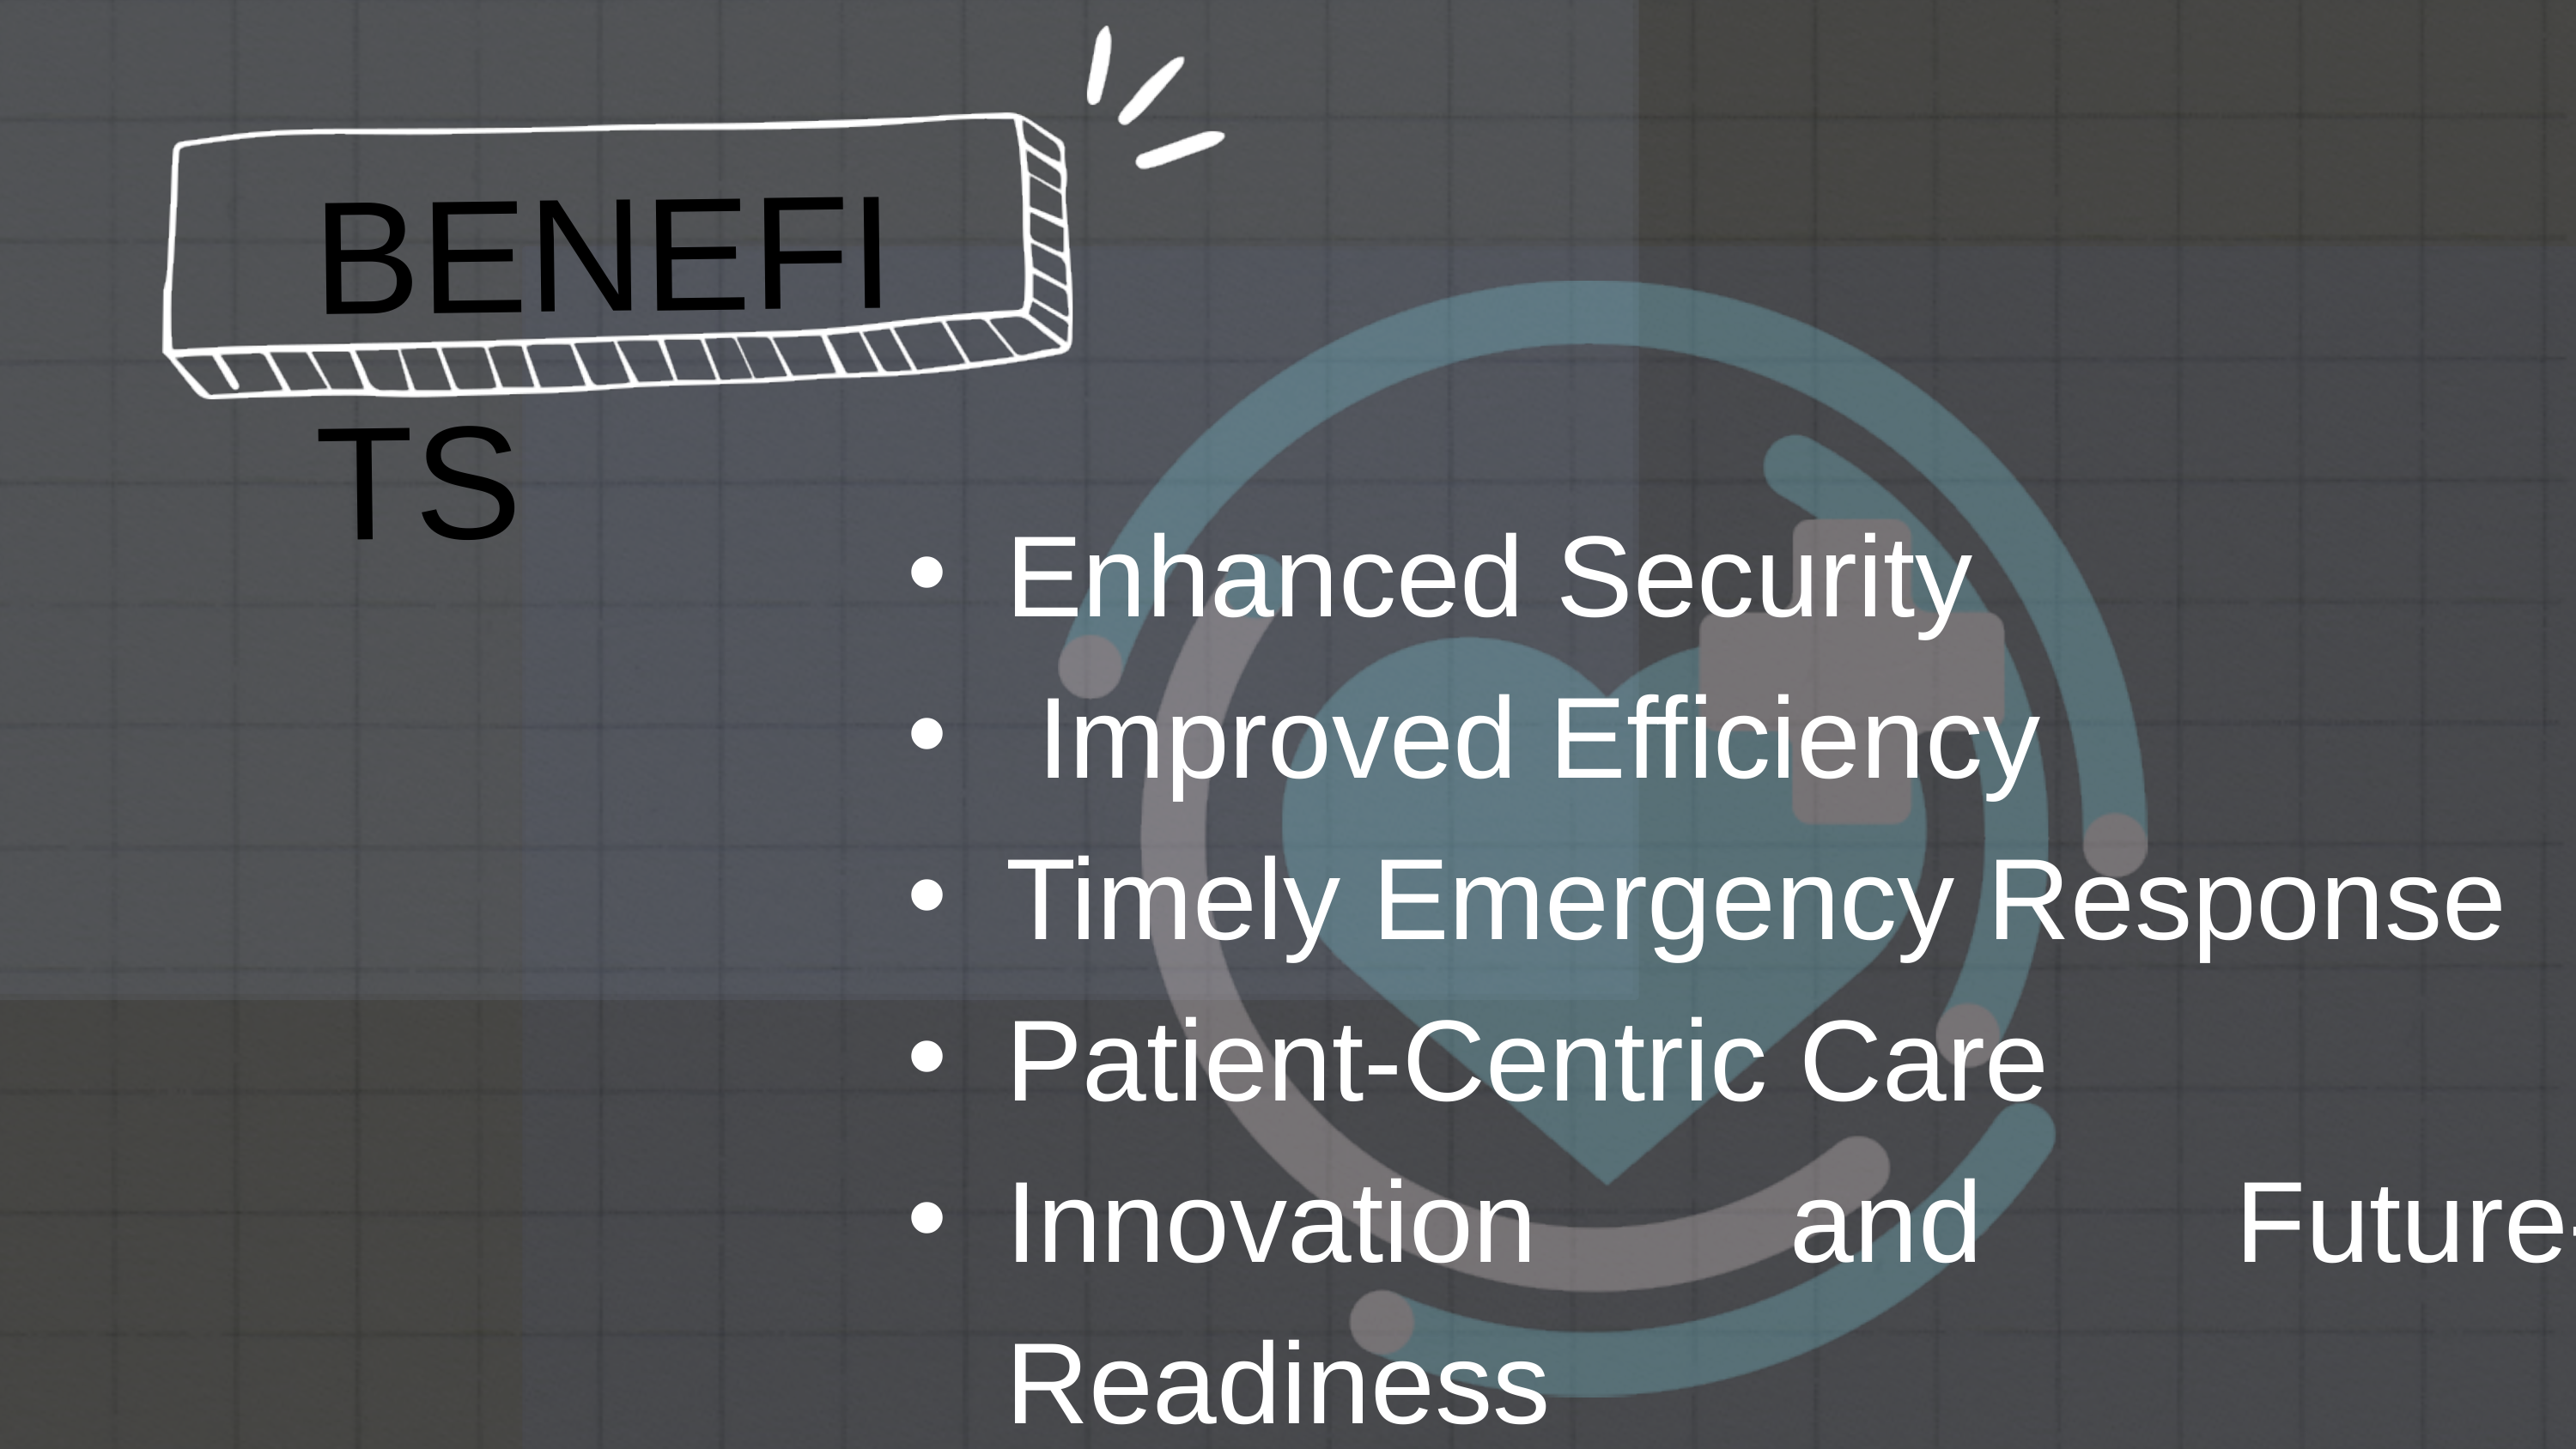

BENEFITS

Enhanced Security
 Improved Efficiency
Timely Emergency Response
Patient-Centric Care
Innovation and Future-Readiness